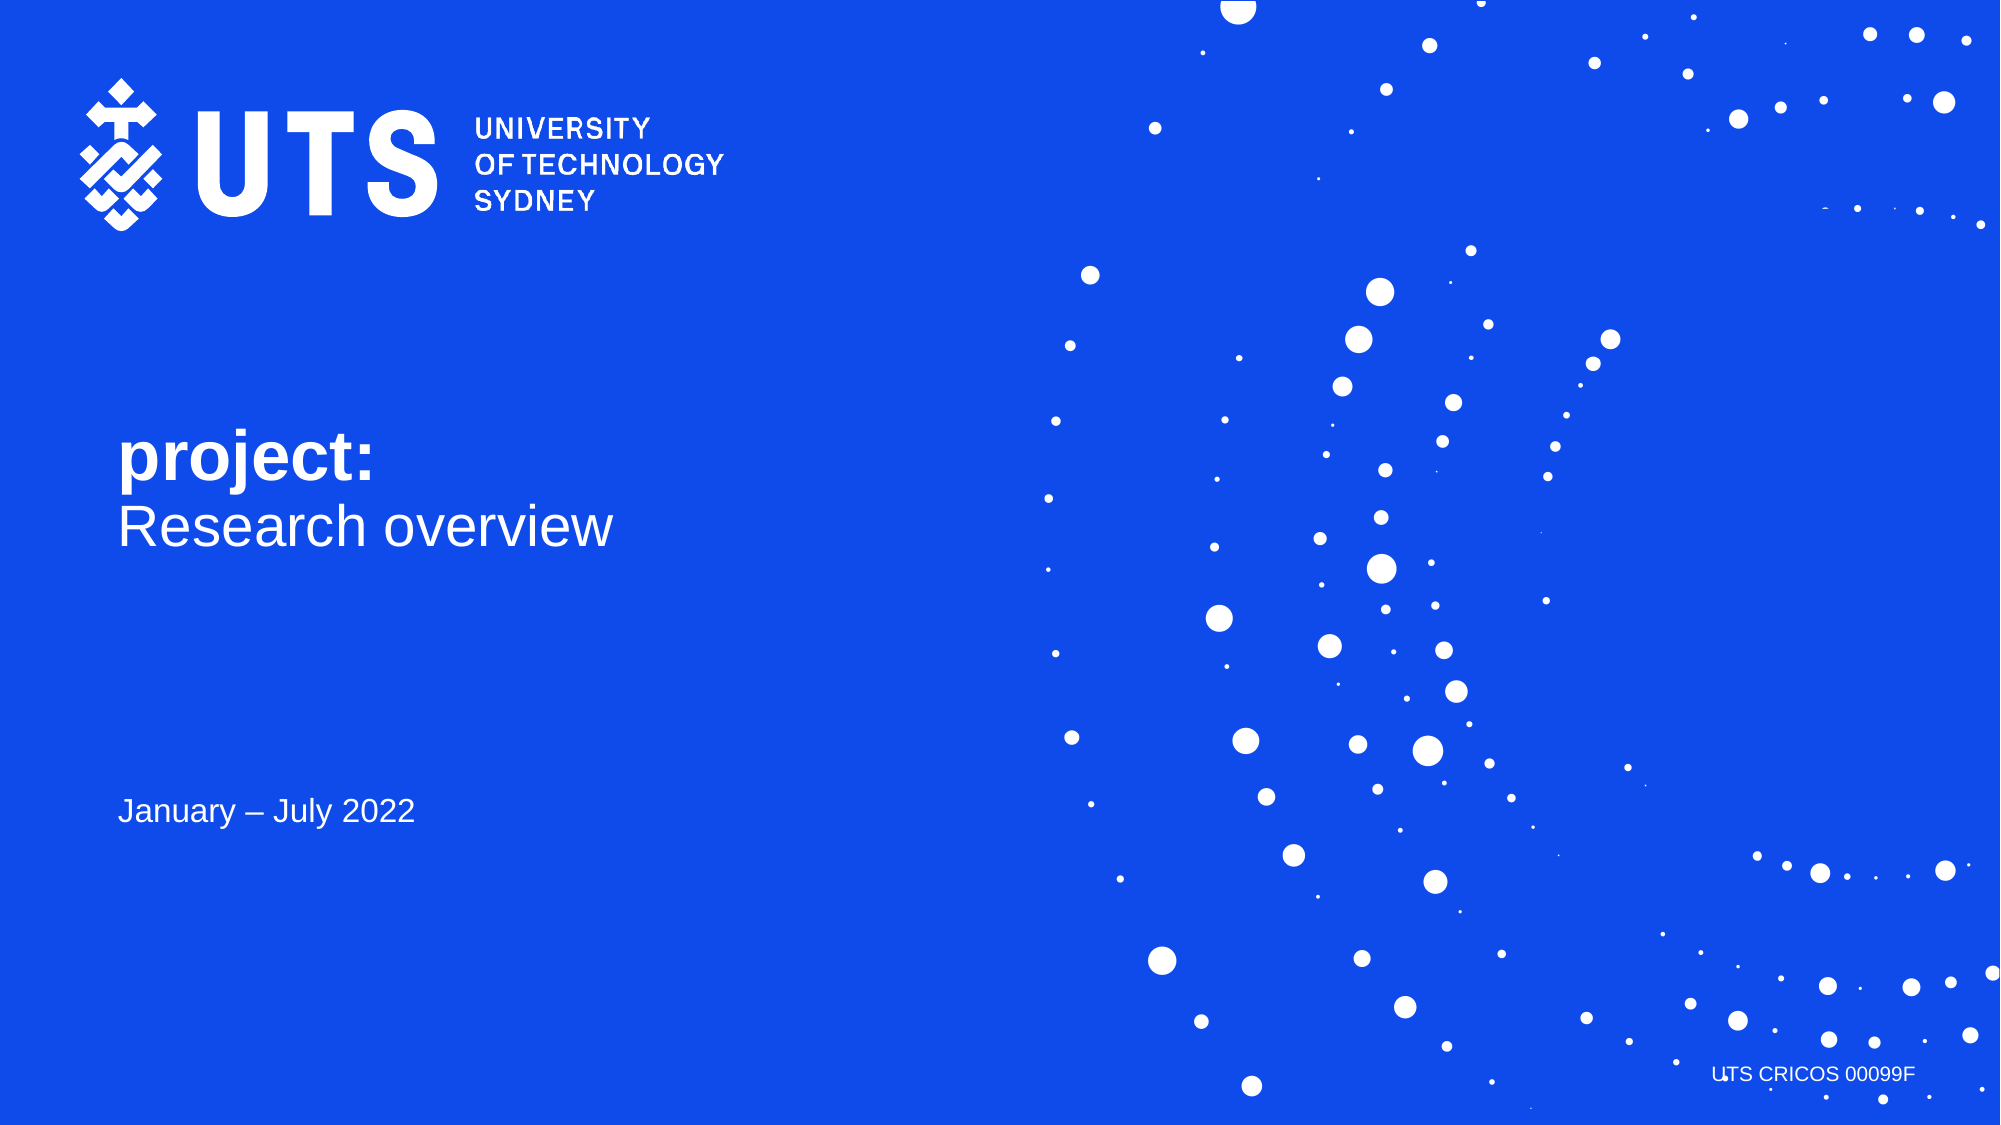

# project: Research overview

January – July 2022